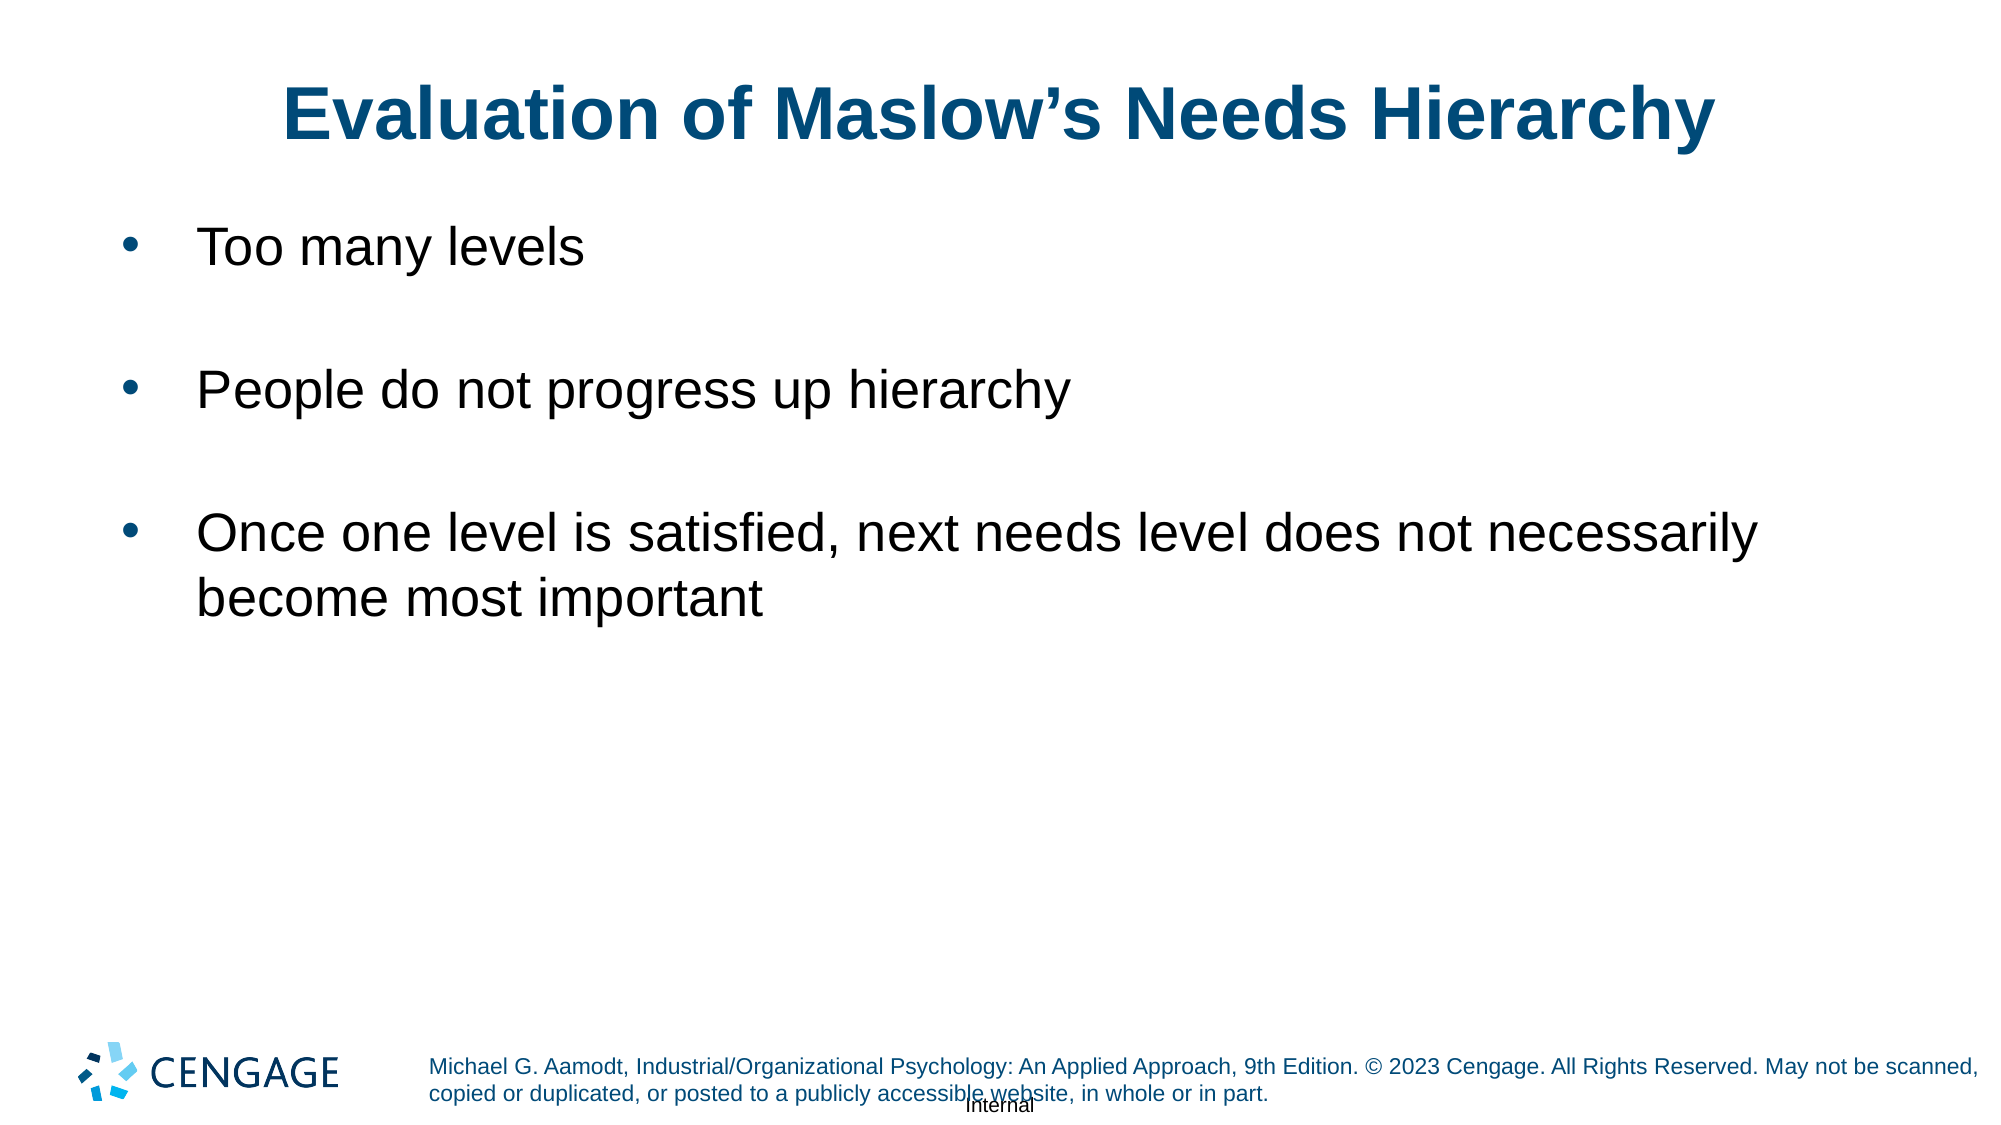

# Evaluation of Maslow’s Needs Hierarchy
Too many levels
People do not progress up hierarchy
Once one level is satisfied, next needs level does not necessarily become most important